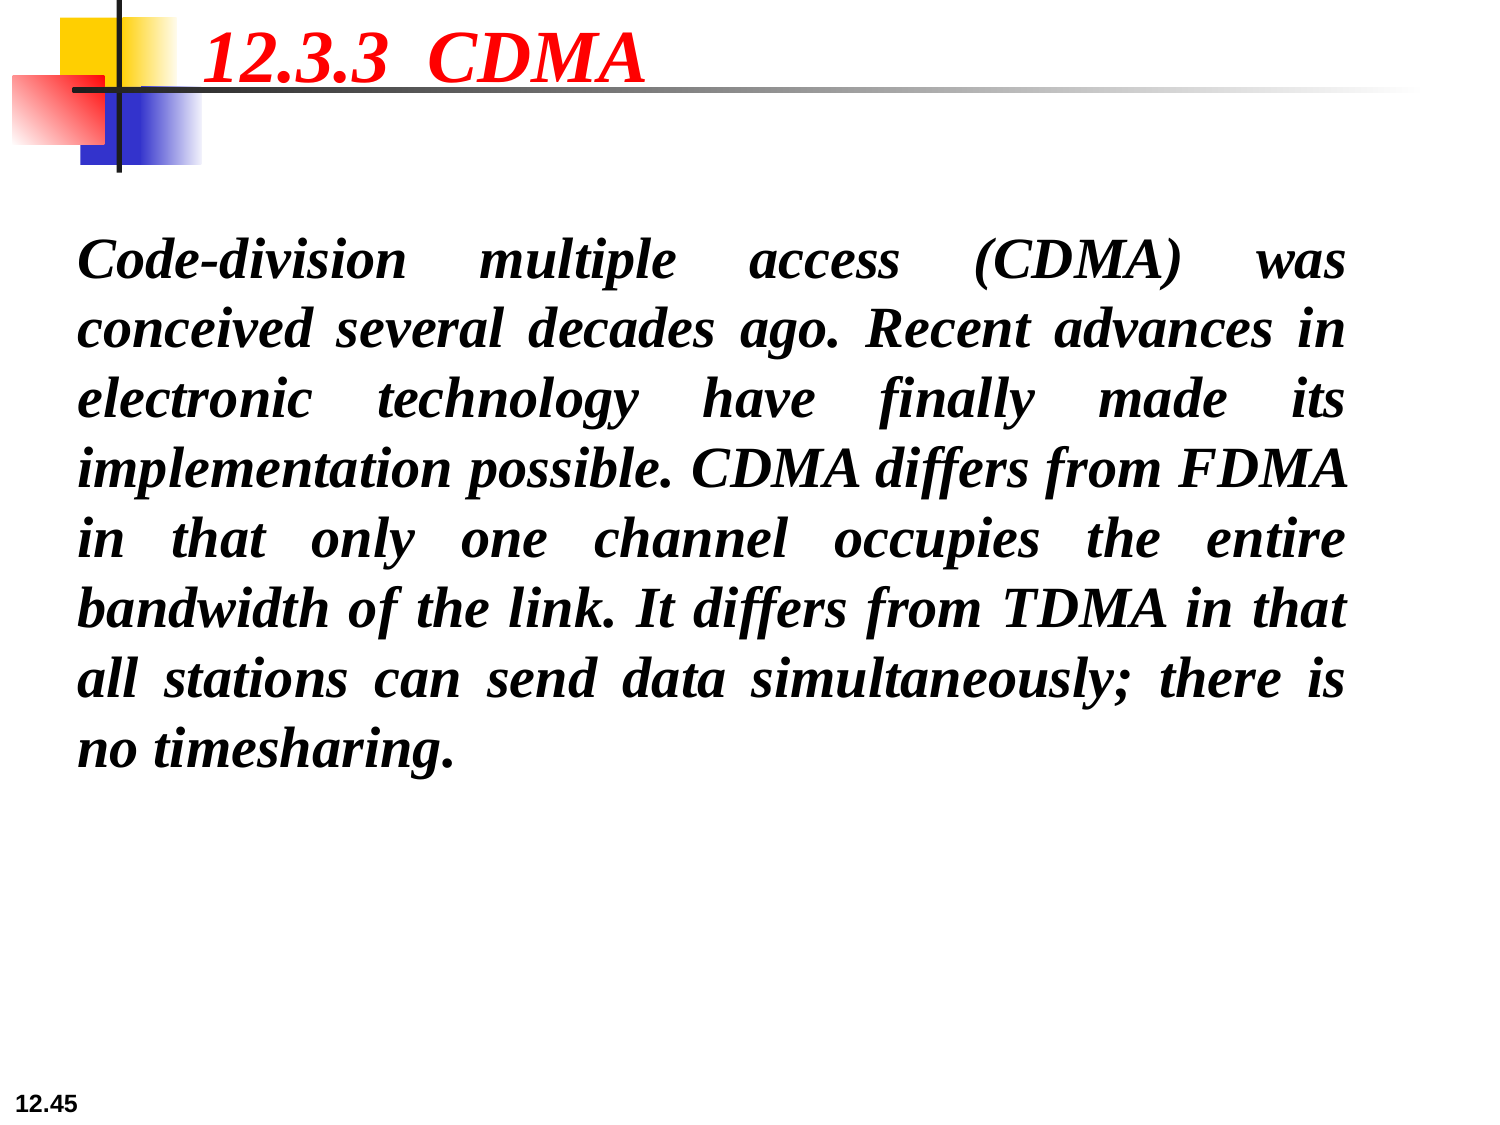

12.3.3  CDMA

Code-division multiple access (CDMA) was conceived several decades ago. Recent advances in electronic technology have finally made its implementation possible. CDMA differs from FDMA in that only one channel occupies the entire bandwidth of the link. It differs from TDMA in that all stations can send data simultaneously; there is no timesharing.
12.45